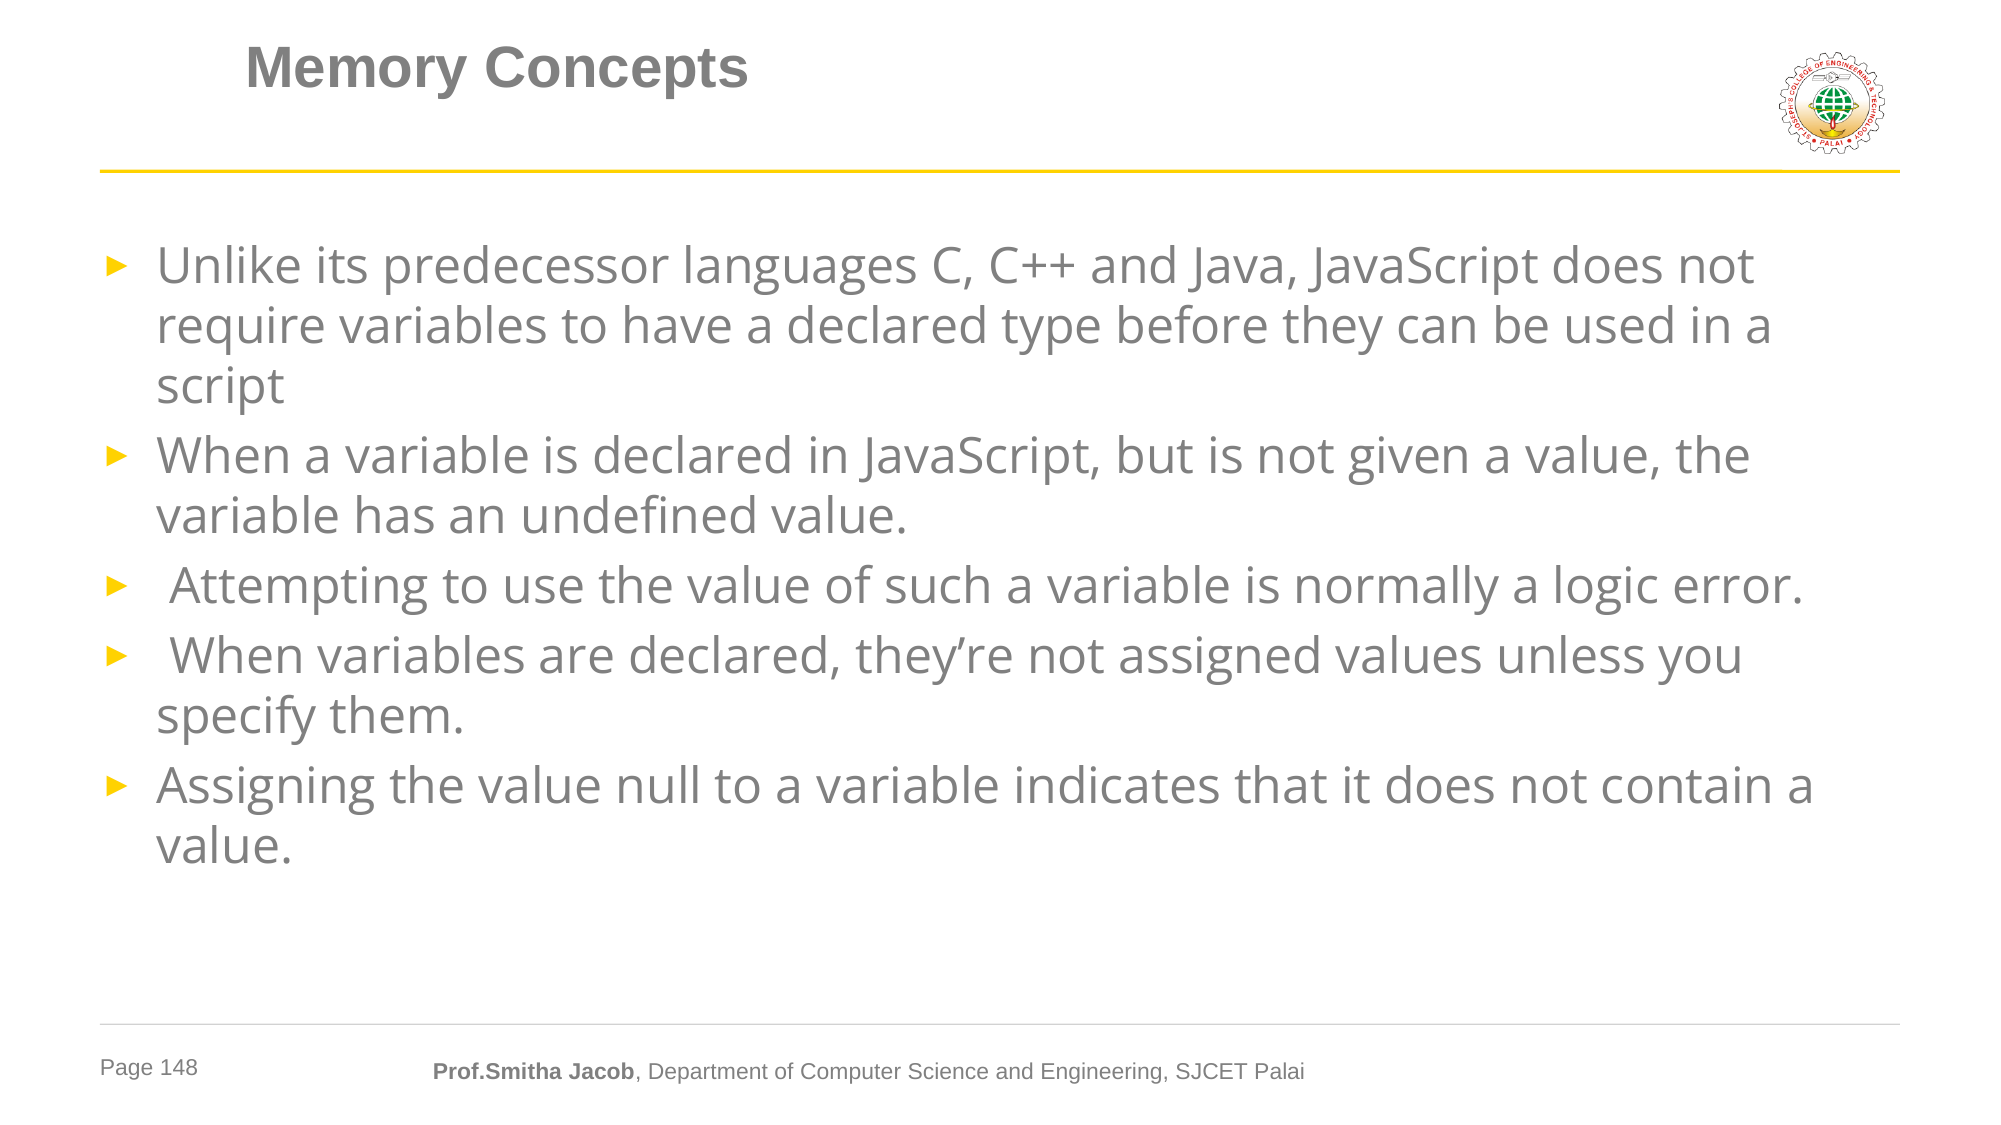

# Memory Concepts
Unlike its predecessor languages C, C++ and Java, JavaScript does not require variables to have a declared type before they can be used in a script
When a variable is declared in JavaScript, but is not given a value, the variable has an undefined value.
 Attempting to use the value of such a variable is normally a logic error.
 When variables are declared, they’re not assigned values unless you specify them.
Assigning the value null to a variable indicates that it does not contain a value.